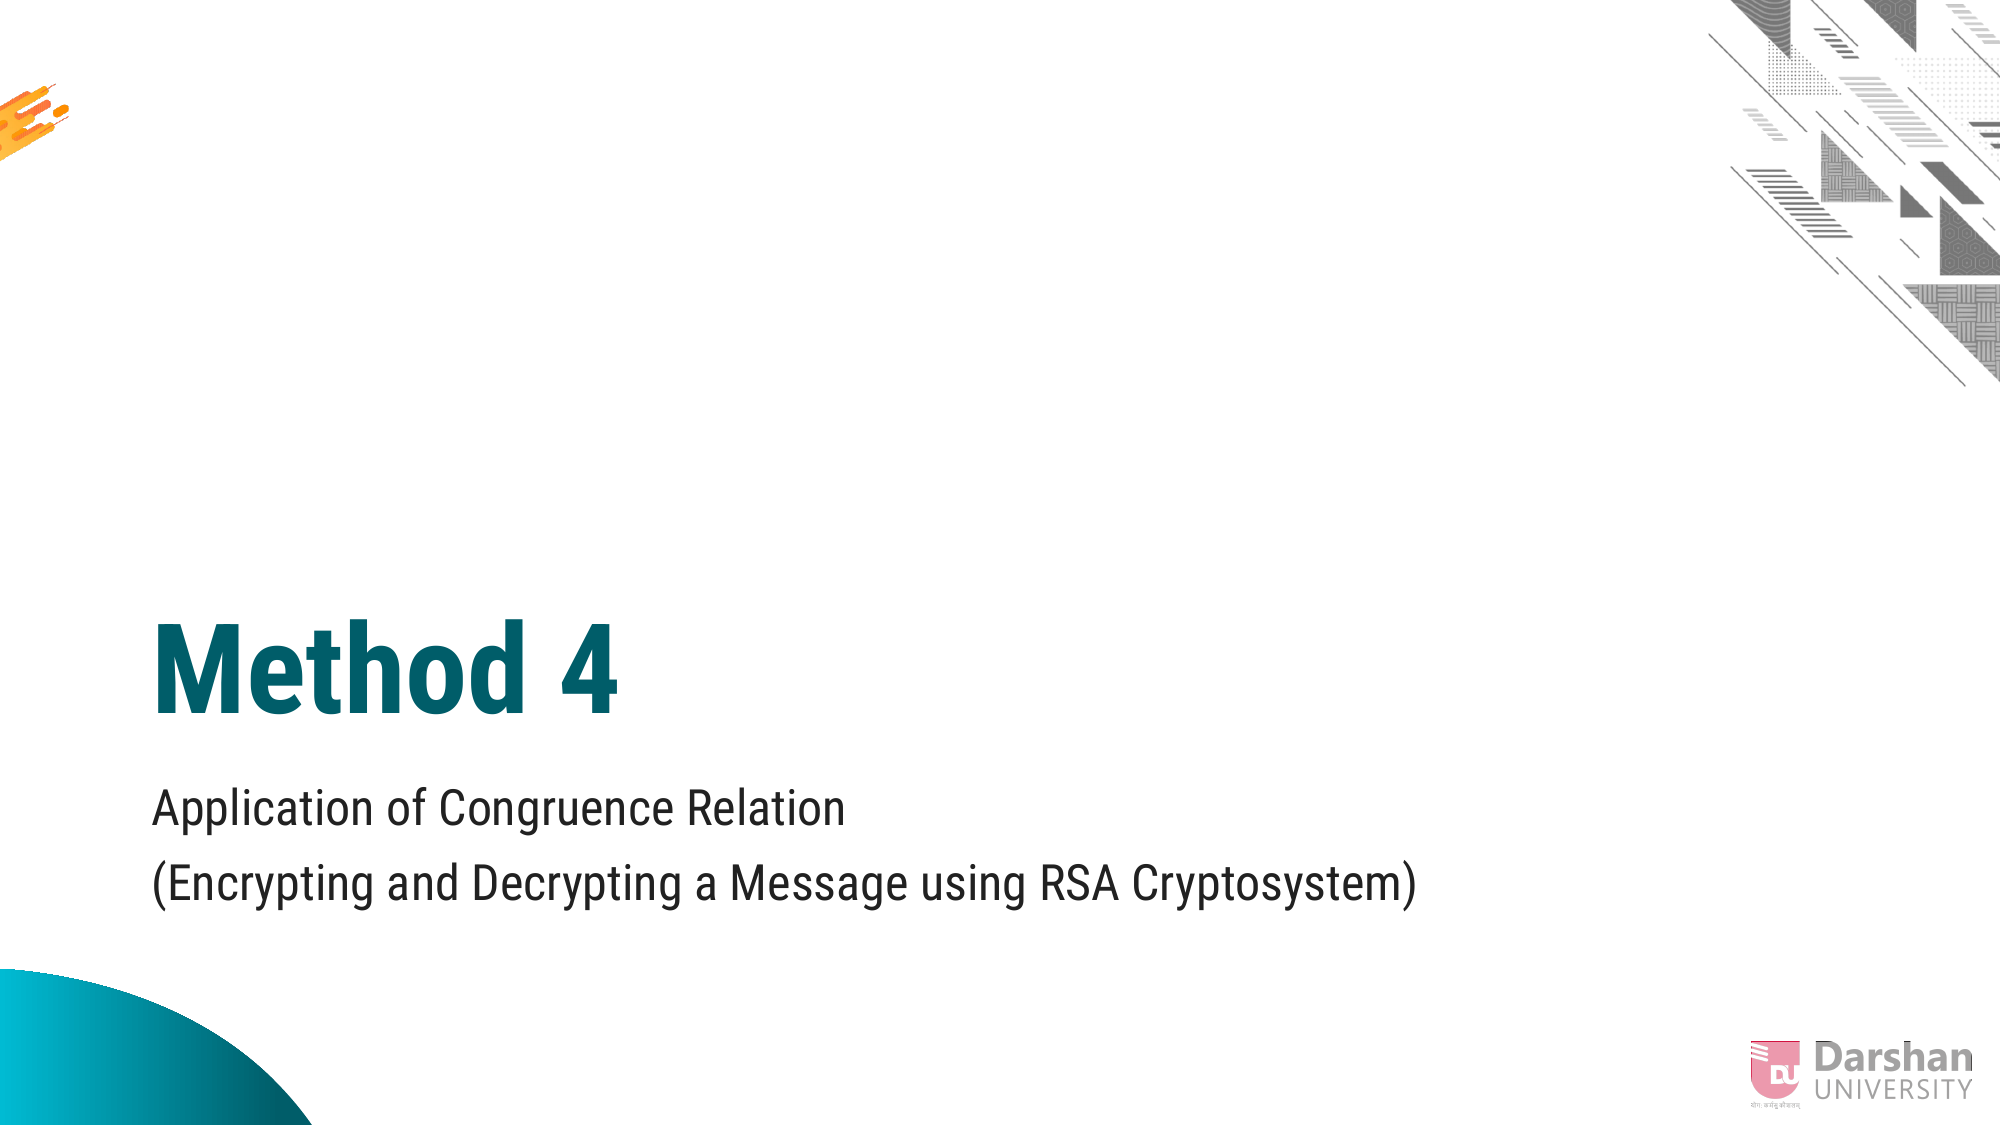

# Method 4
Application of Congruence Relation
(Encrypting and Decrypting a Message using RSA Cryptosystem)